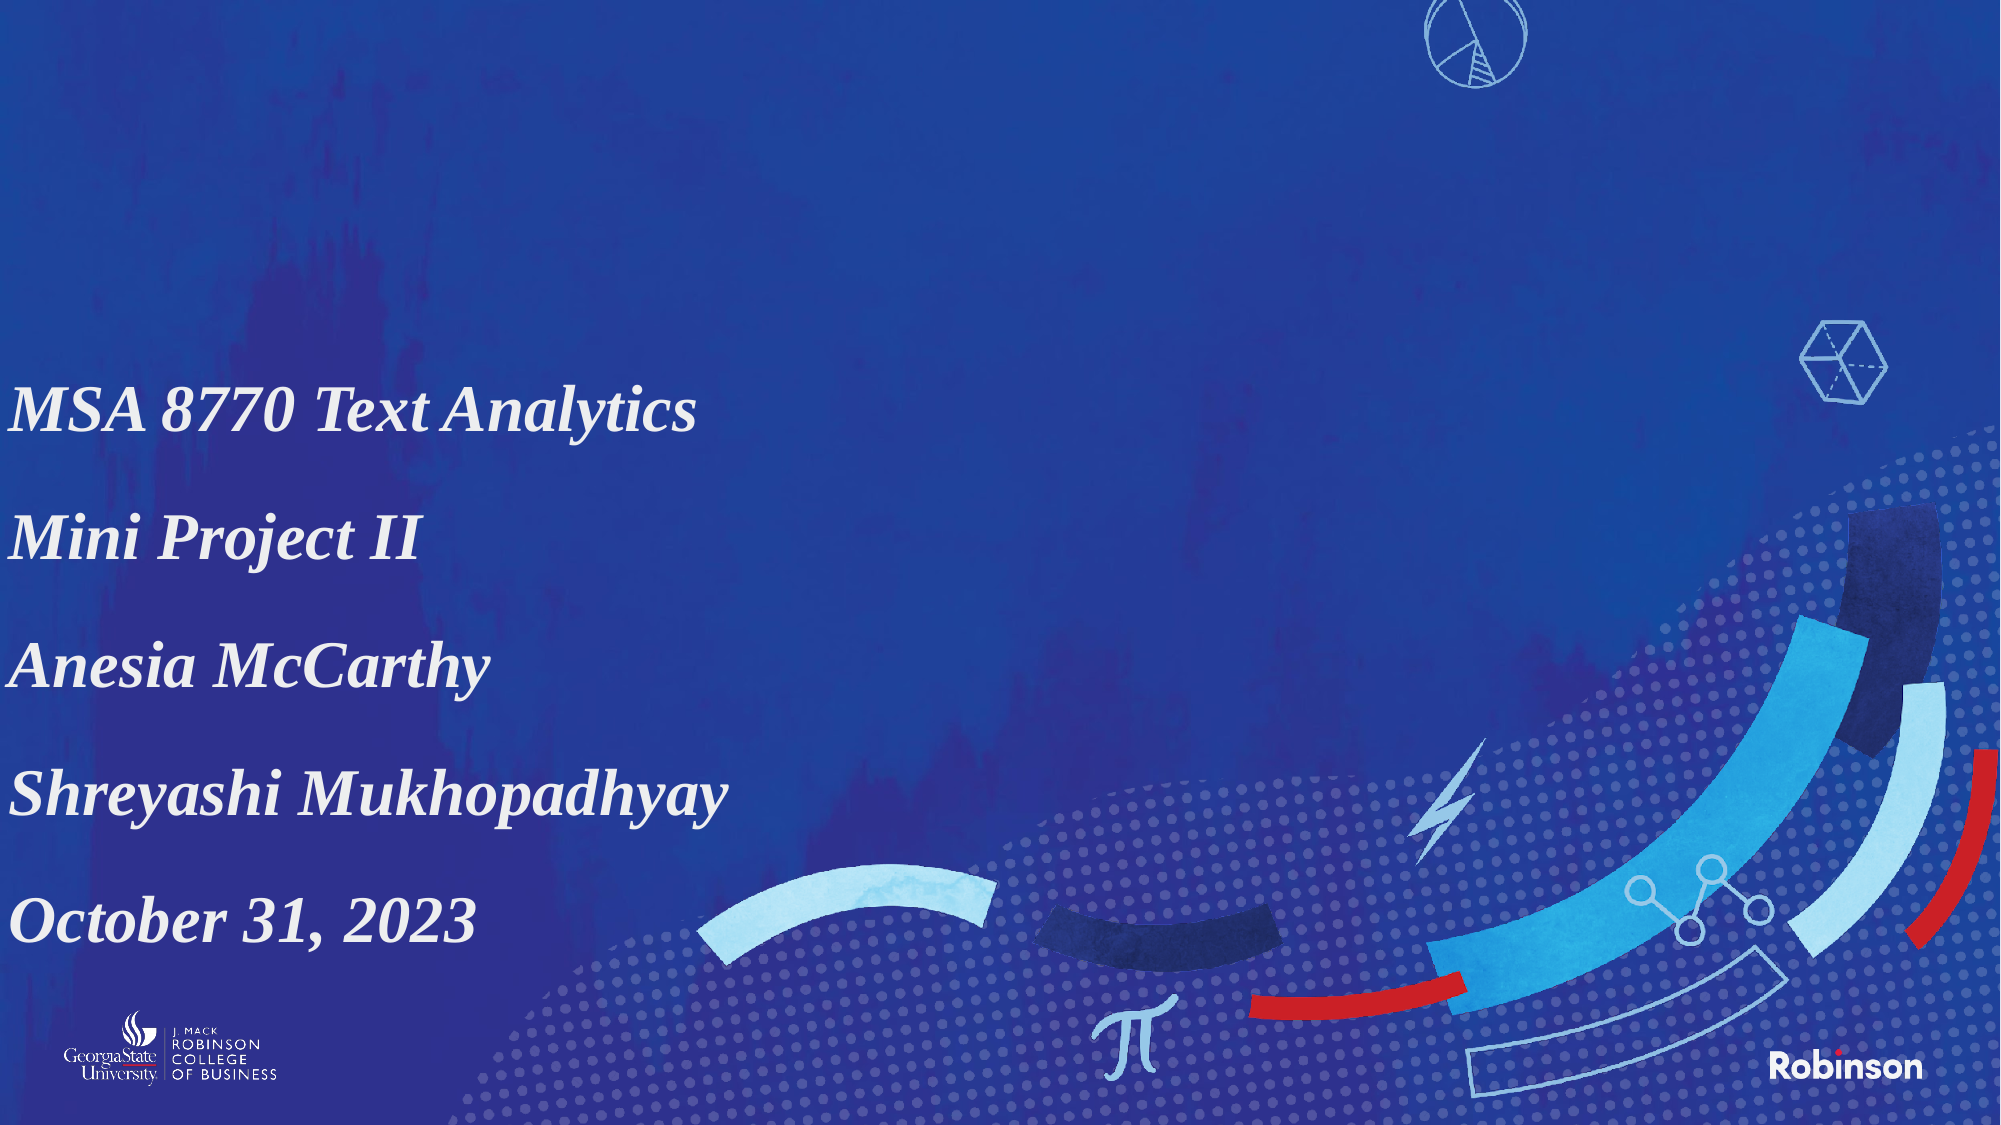

# MSA 8770 Text Analytics Mini Project II Anesia McCarthy Shreyashi Mukhopadhyay October 31, 2023
1